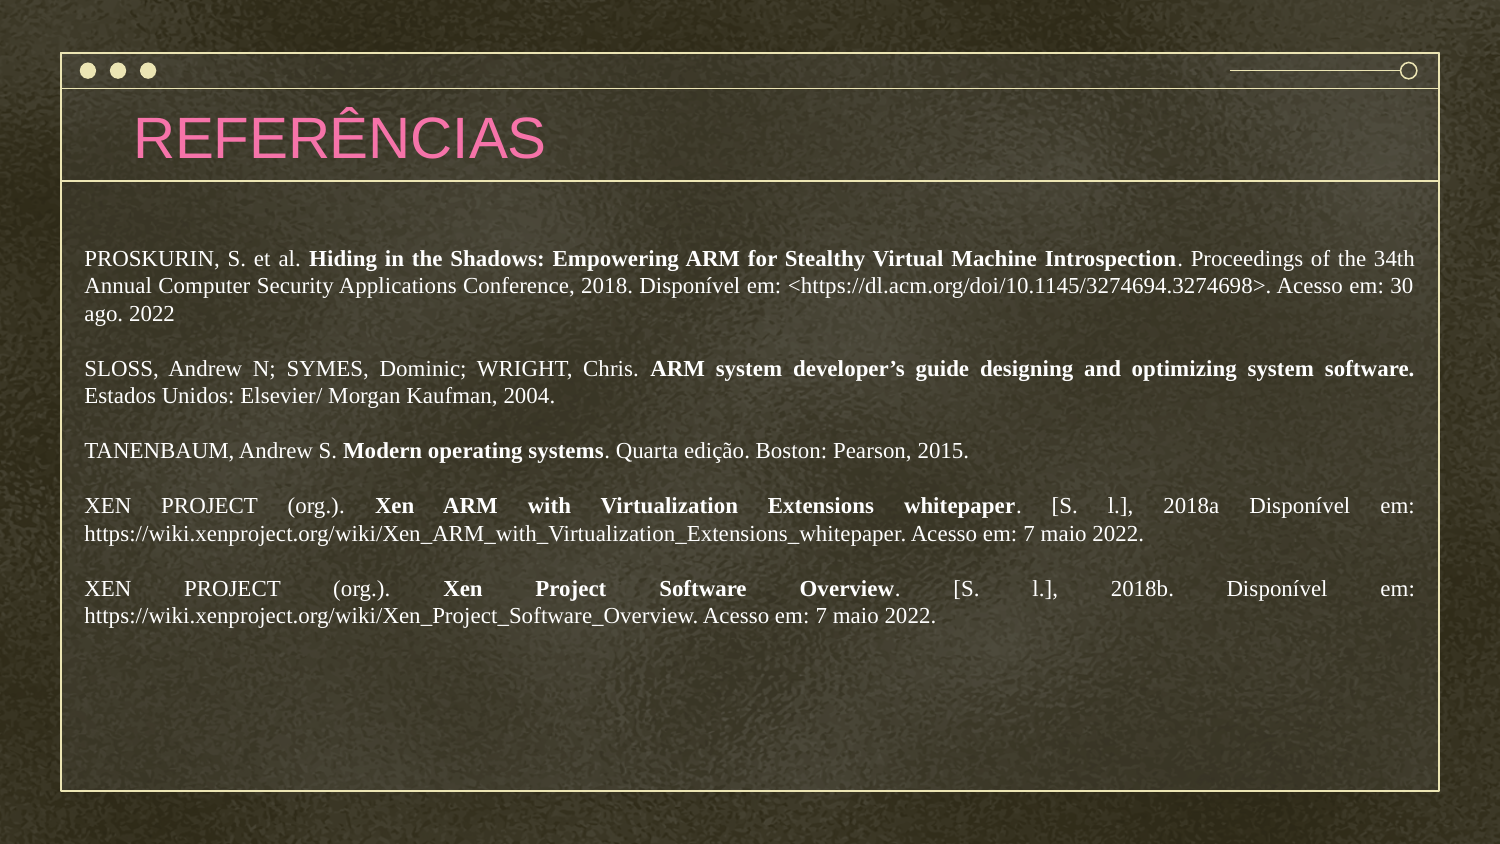

# REFERÊNCIAS
PROSKURIN, S. et al. Hiding in the Shadows: Empowering ARM for Stealthy Virtual Machine Introspection. Proceedings of the 34th Annual Computer Security Applications Conference, 2018. Disponível em: <https://dl.acm.org/doi/10.1145/3274694.3274698>. Acesso em: 30 ago. 2022

SLOSS, Andrew N; SYMES, Dominic; WRIGHT, Chris. ARM system developer’s guide designing and optimizing system software. Estados Unidos: Elsevier/ Morgan Kaufman, 2004.

TANENBAUM, Andrew S. Modern operating systems. Quarta edição. Boston: Pearson, 2015.

XEN PROJECT (org.). Xen ARM with Virtualization Extensions whitepaper. [S. l.], 2018a Disponível em: https://wiki.xenproject.org/wiki/Xen_ARM_with_Virtualization_Extensions_whitepaper. Acesso em: 7 maio 2022.

XEN PROJECT (org.). Xen Project Software Overview. [S. l.], 2018b. Disponível em: https://wiki.xenproject.org/wiki/Xen_Project_Software_Overview. Acesso em: 7 maio 2022.